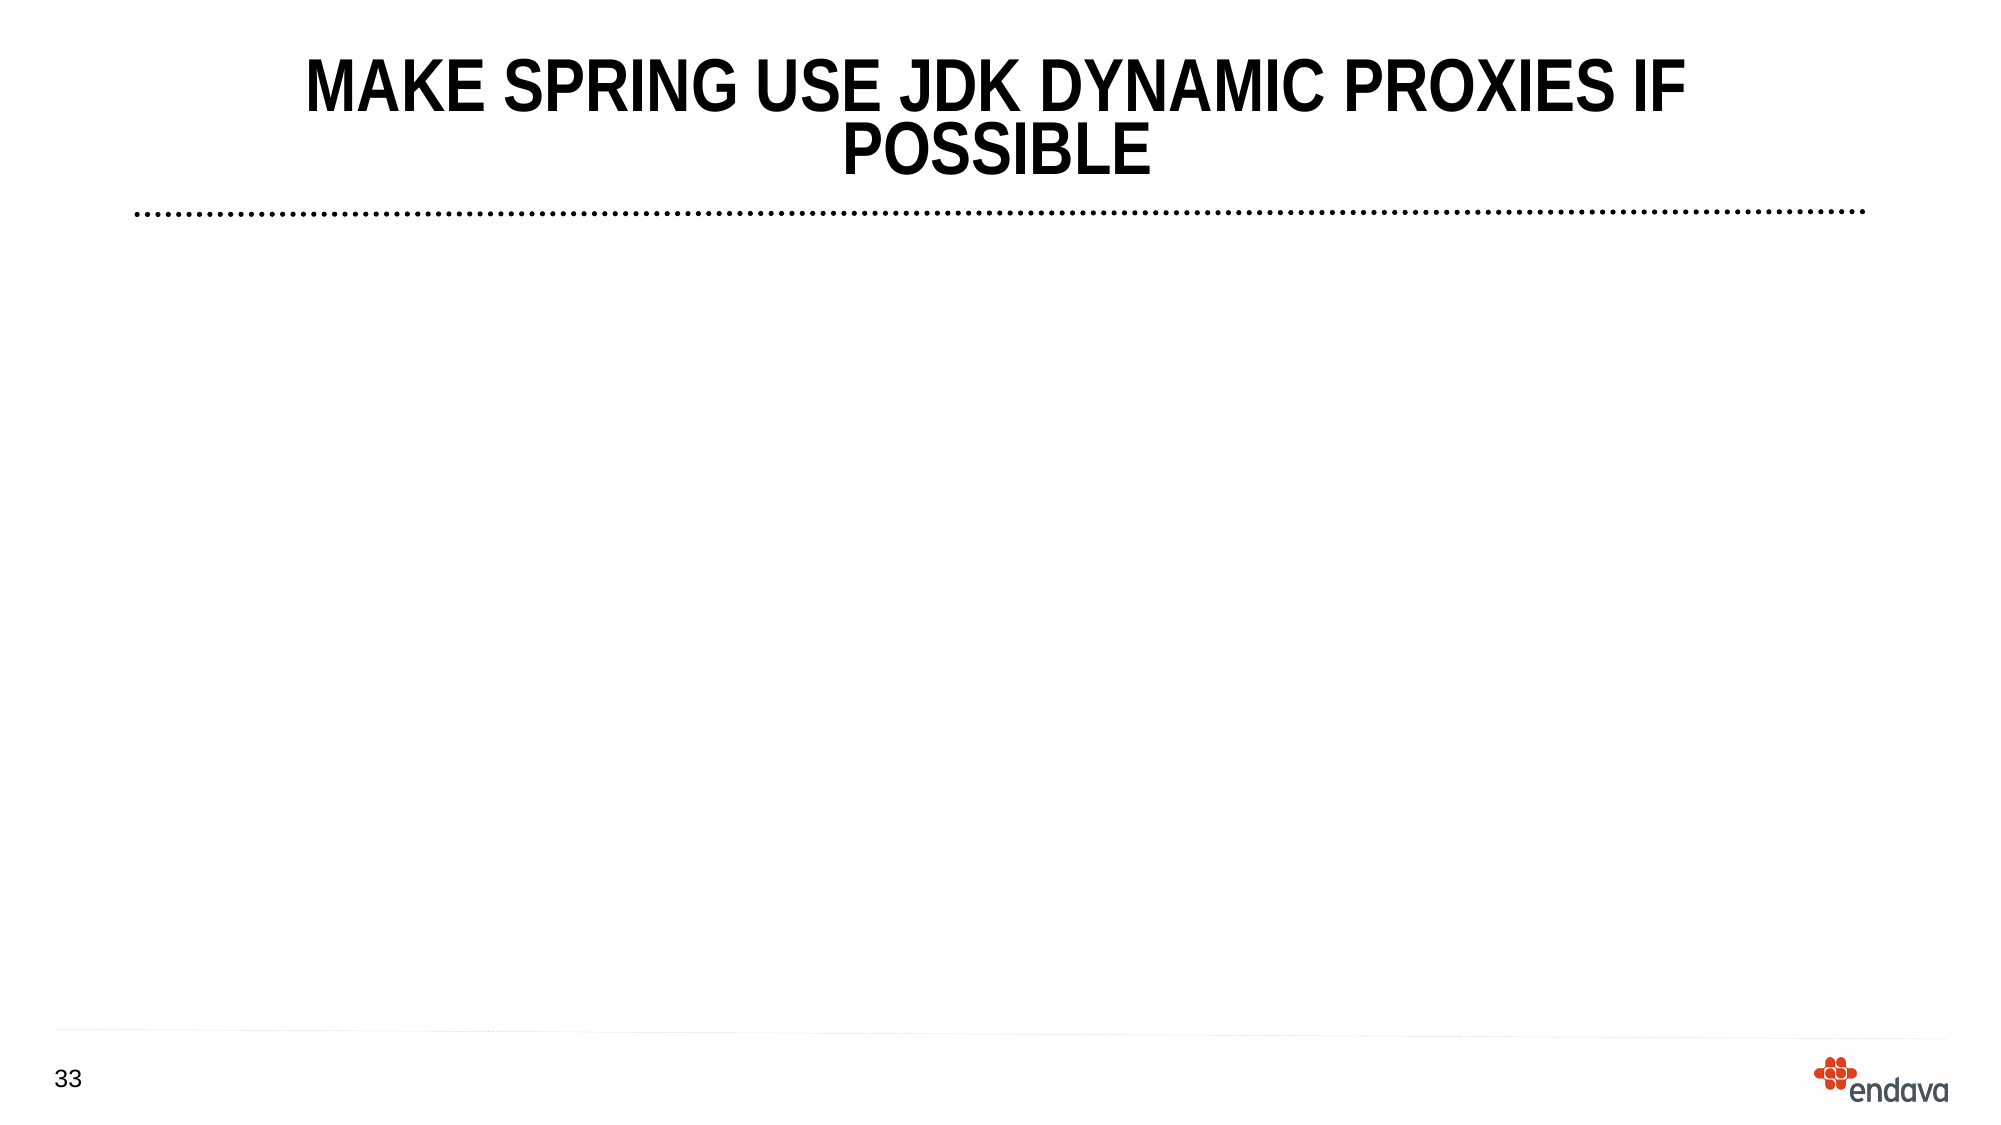

# Make spring use JDK dynamic proxies if possible